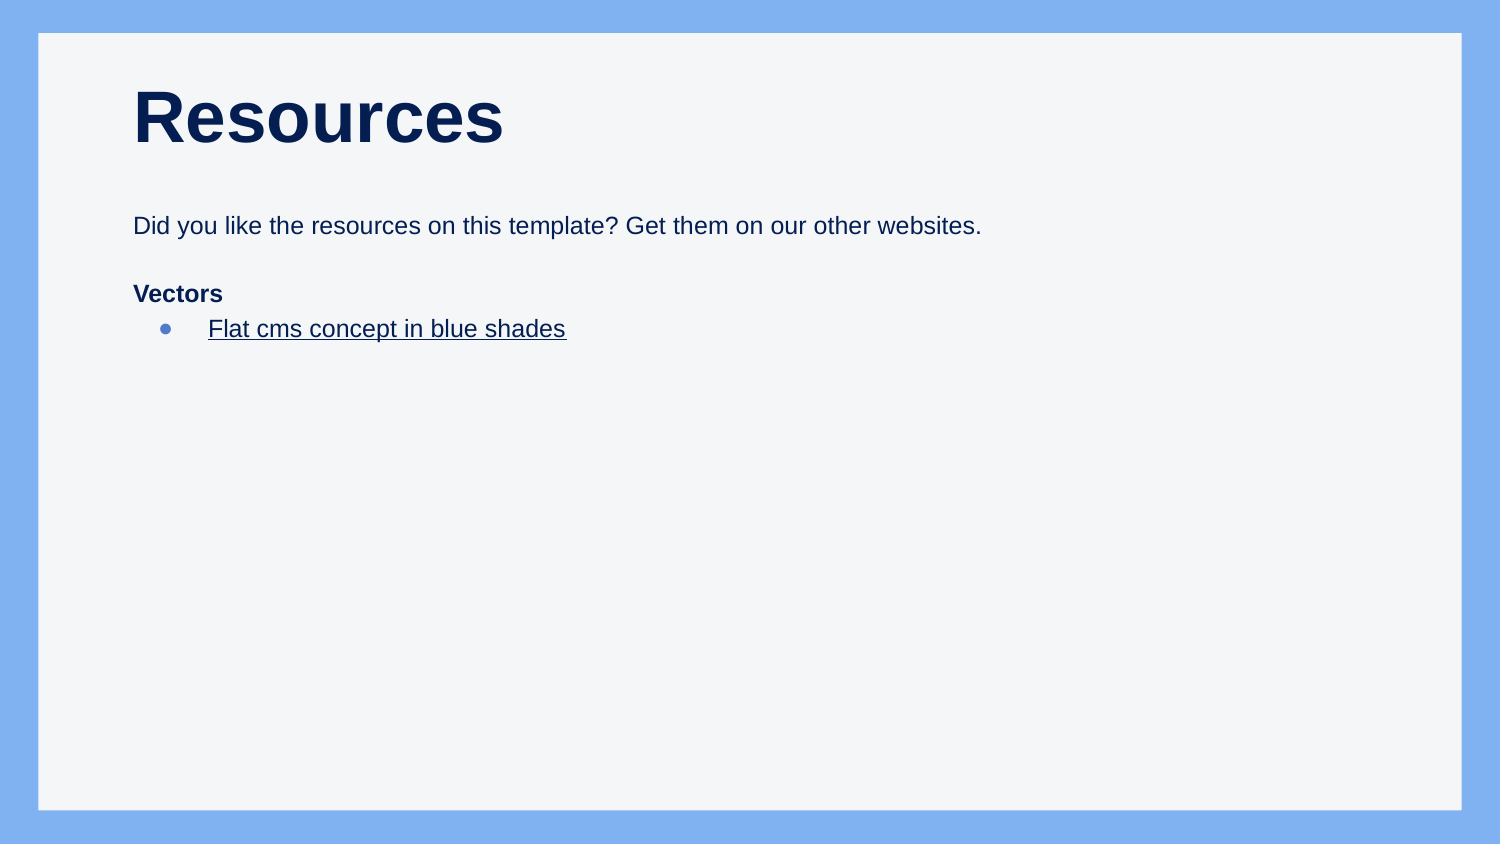

# Resources
Did you like the resources on this template? Get them on our other websites.

Vectors
Flat cms concept in blue shades